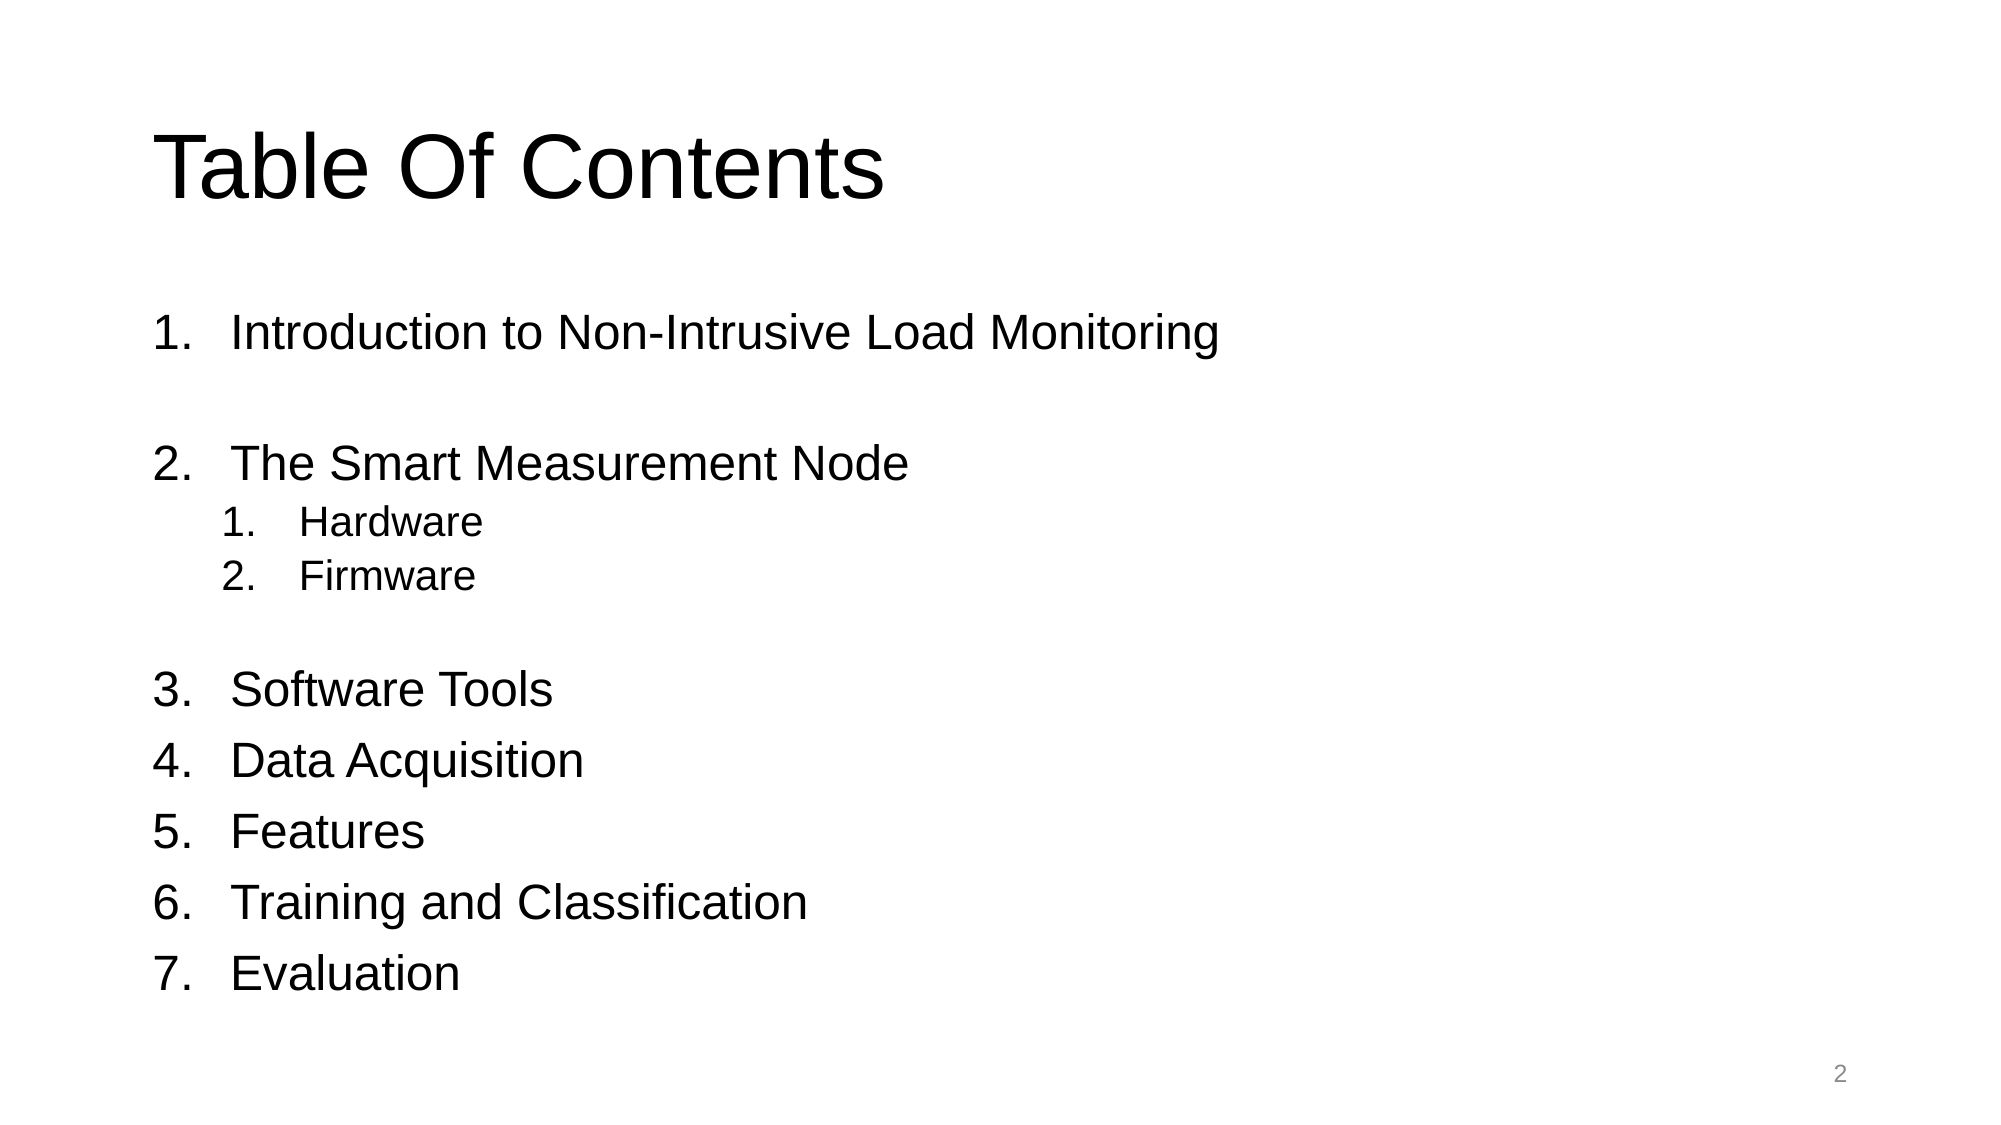

# Table Of Contents
Introduction to Non-Intrusive Load Monitoring
The Smart Measurement Node
Hardware
Firmware
Software Tools
Data Acquisition
Features
Training and Classification
Evaluation

2